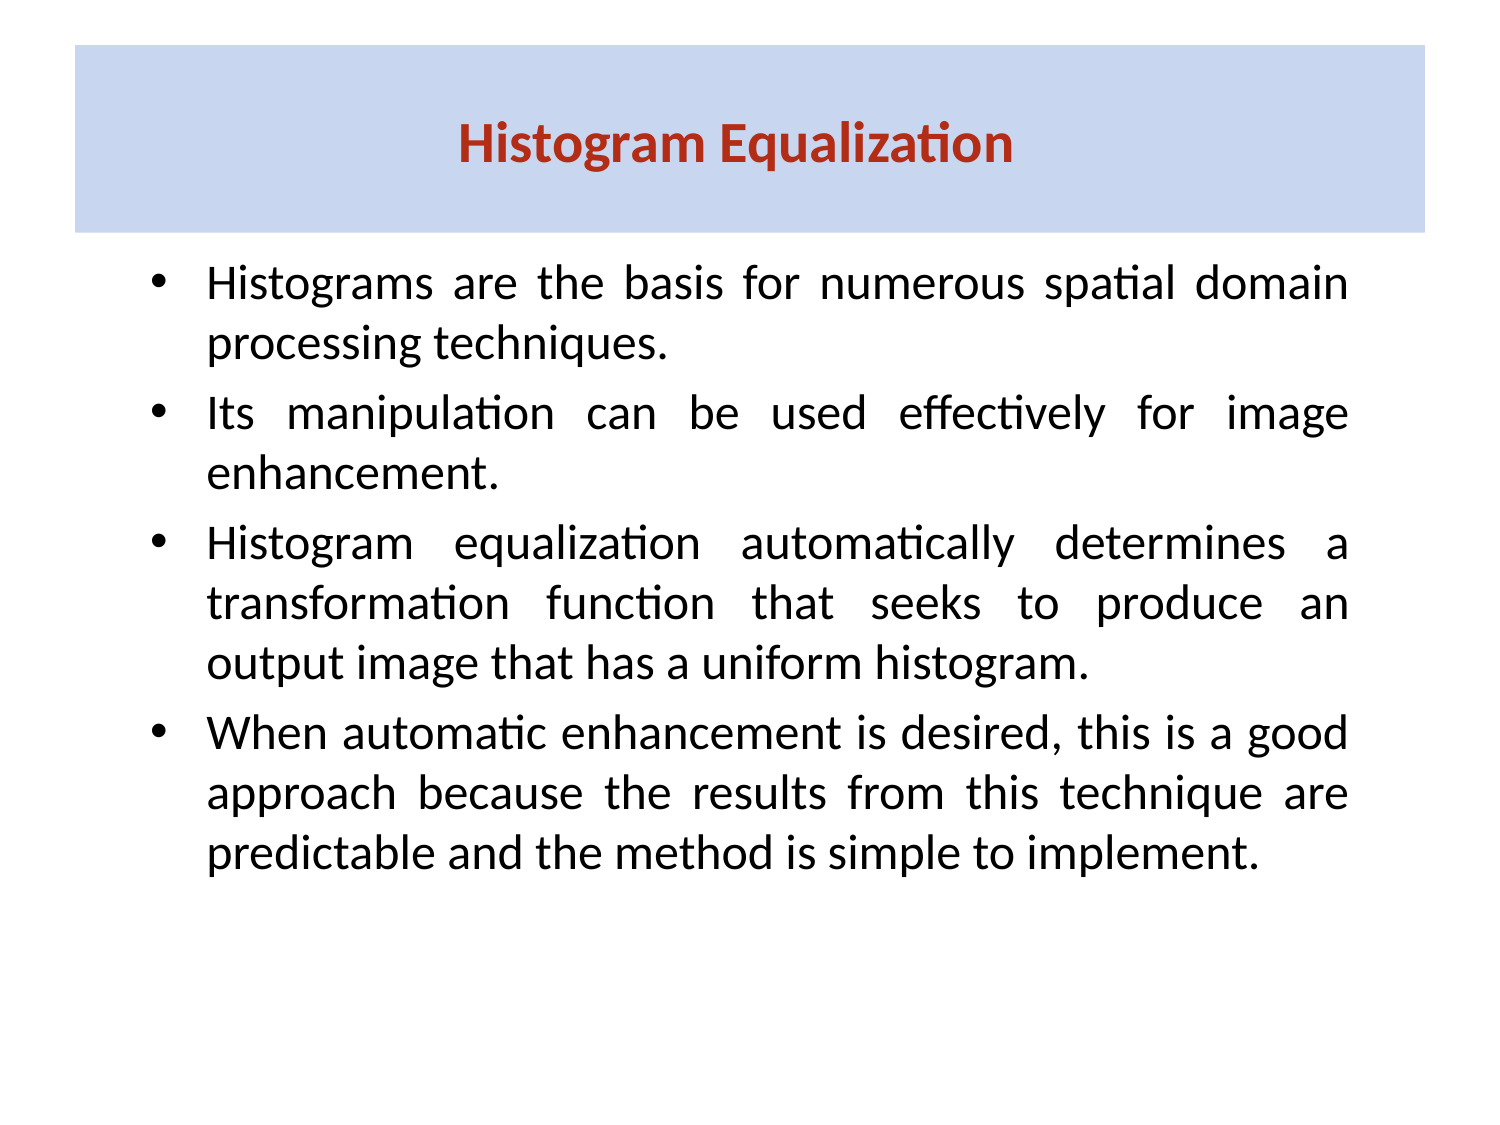

# Histogram Equalization

Histograms are the basis for numerous spatial domain processing techniques.
Its manipulation can be used effectively for image enhancement.
Histogram equalization automatically determines a transformation function that seeks to produce an output image that has a uniform histogram.
When automatic enhancement is desired, this is a good approach because the results from this technique are predictable and the method is simple to implement.